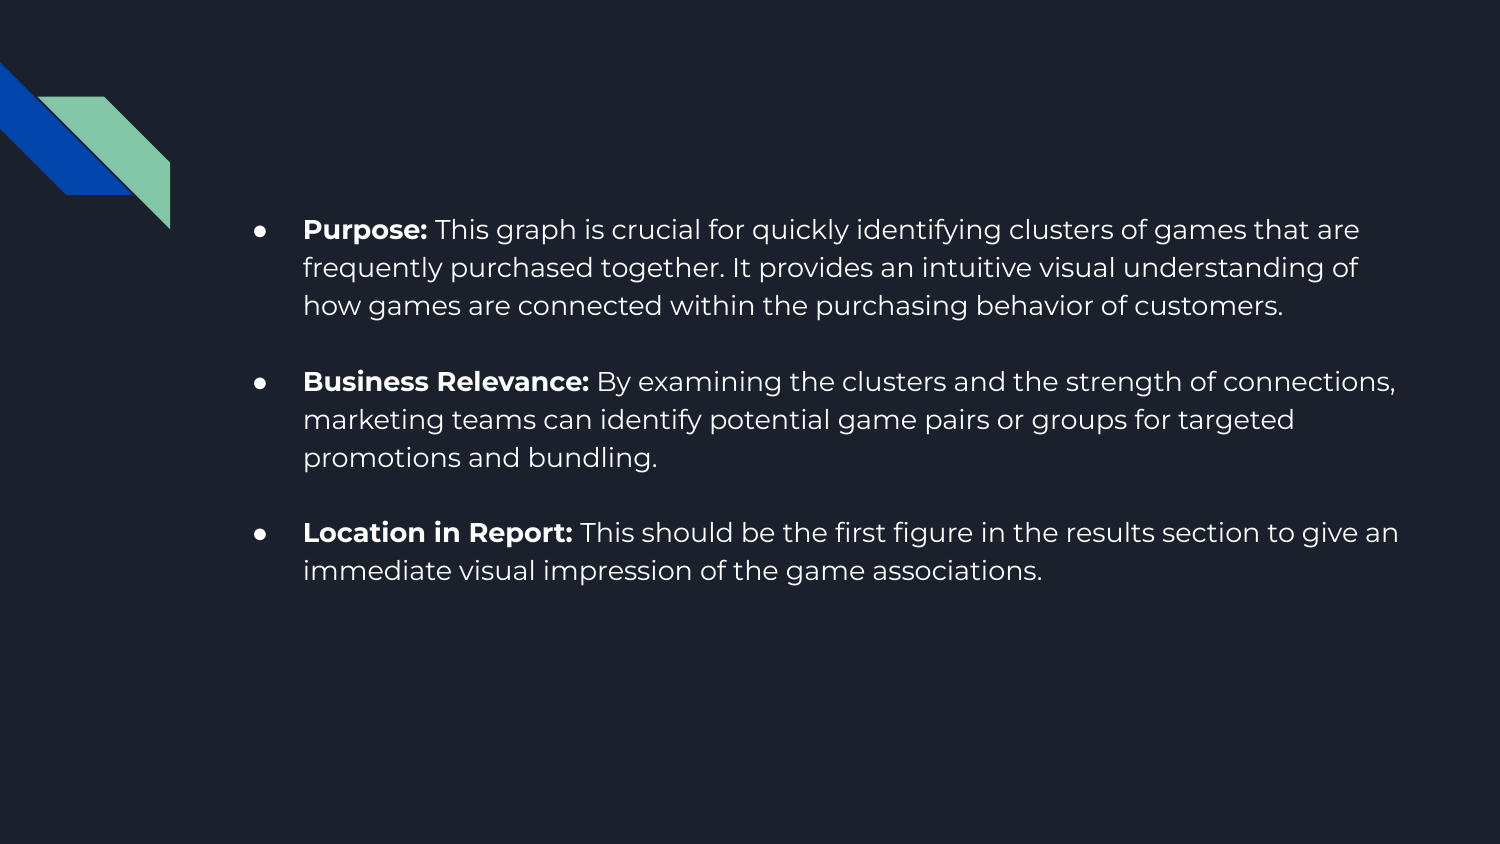

Purpose: This graph is crucial for quickly identifying clusters of games that are frequently purchased together. It provides an intuitive visual understanding of how games are connected within the purchasing behavior of customers.

Business Relevance: By examining the clusters and the strength of connections, marketing teams can identify potential game pairs or groups for targeted promotions and bundling.

Location in Report: This should be the first figure in the results section to give an immediate visual impression of the game associations.